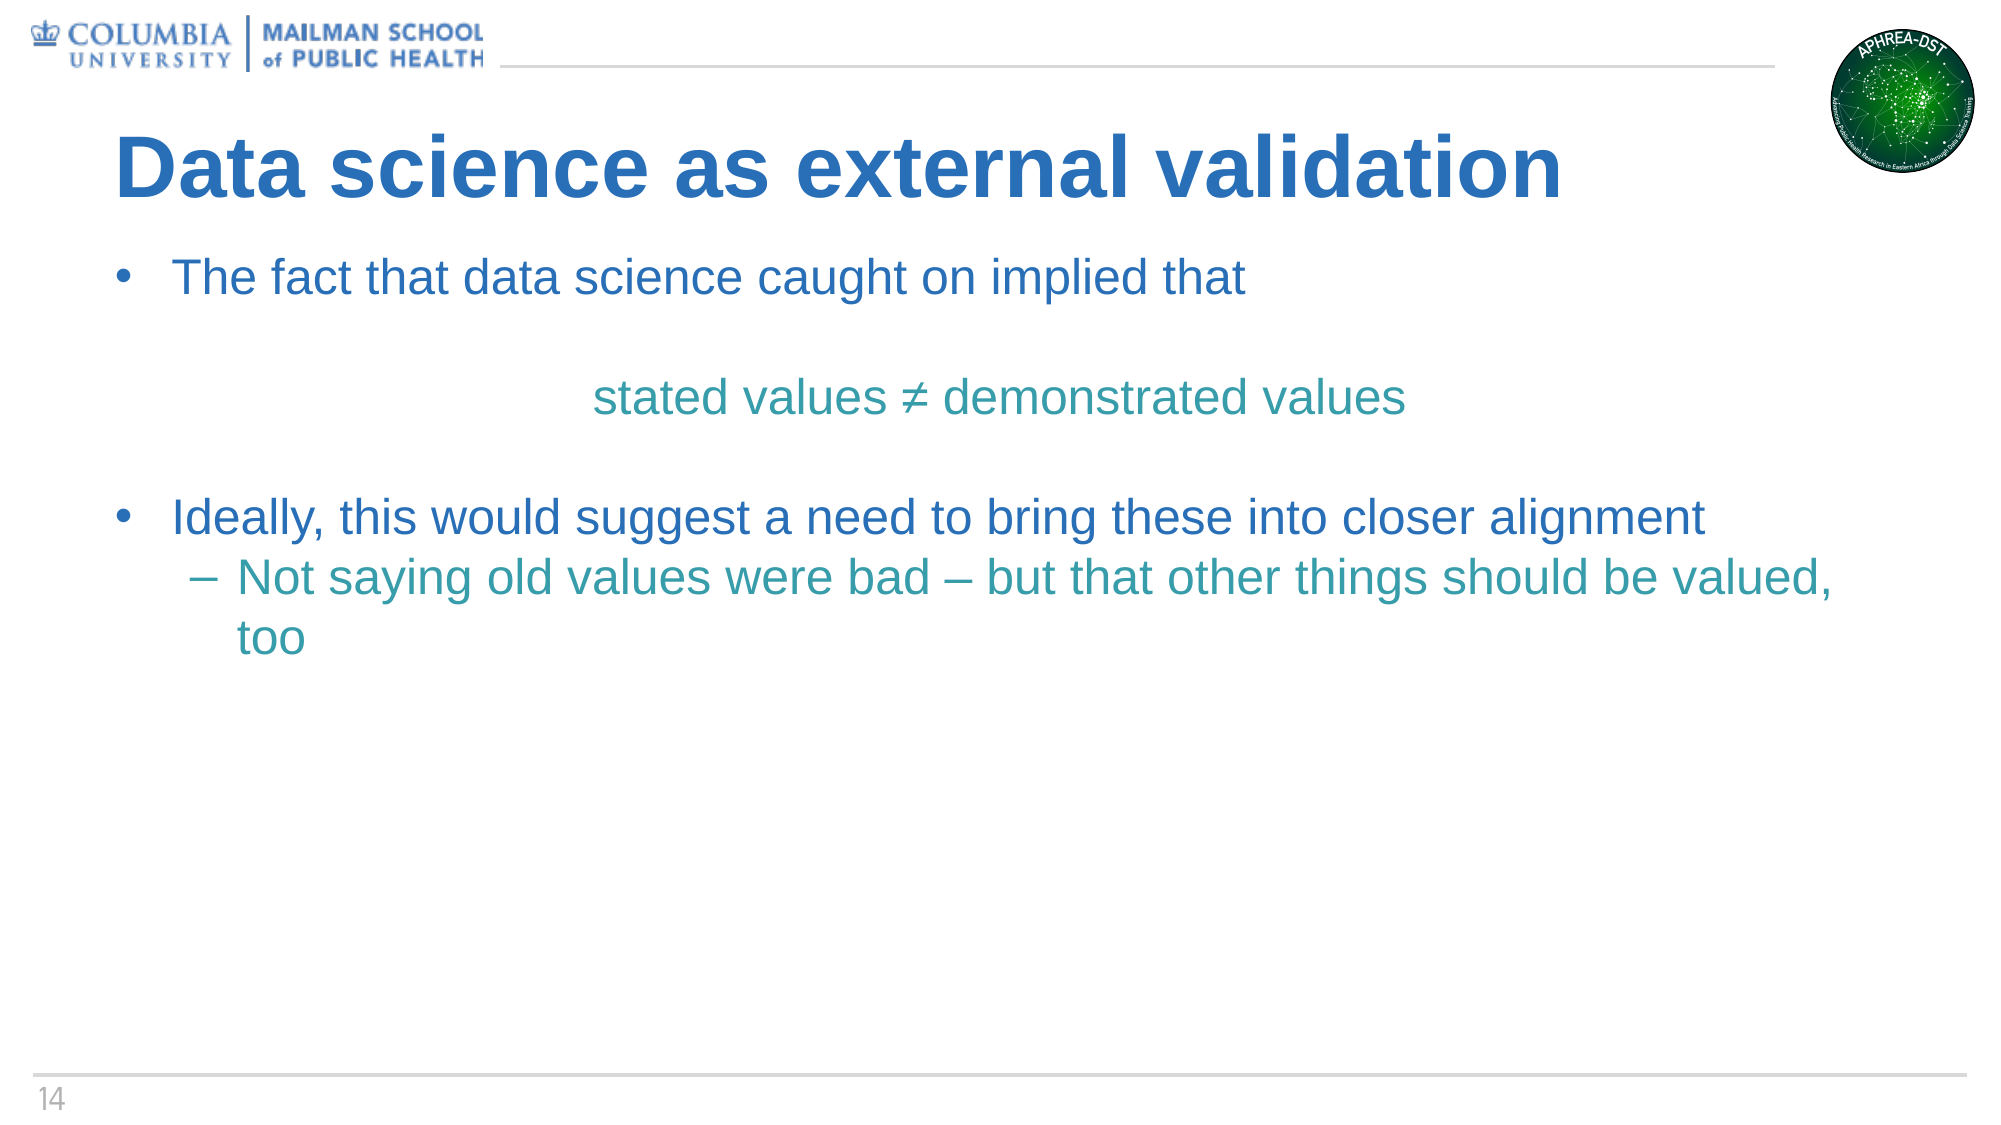

# Data science as external validation
The fact that data science caught on implied that

stated values ≠ demonstrated values

Ideally, this would suggest a need to bring these into closer alignment
Not saying old values were bad – but that other things should be valued, too